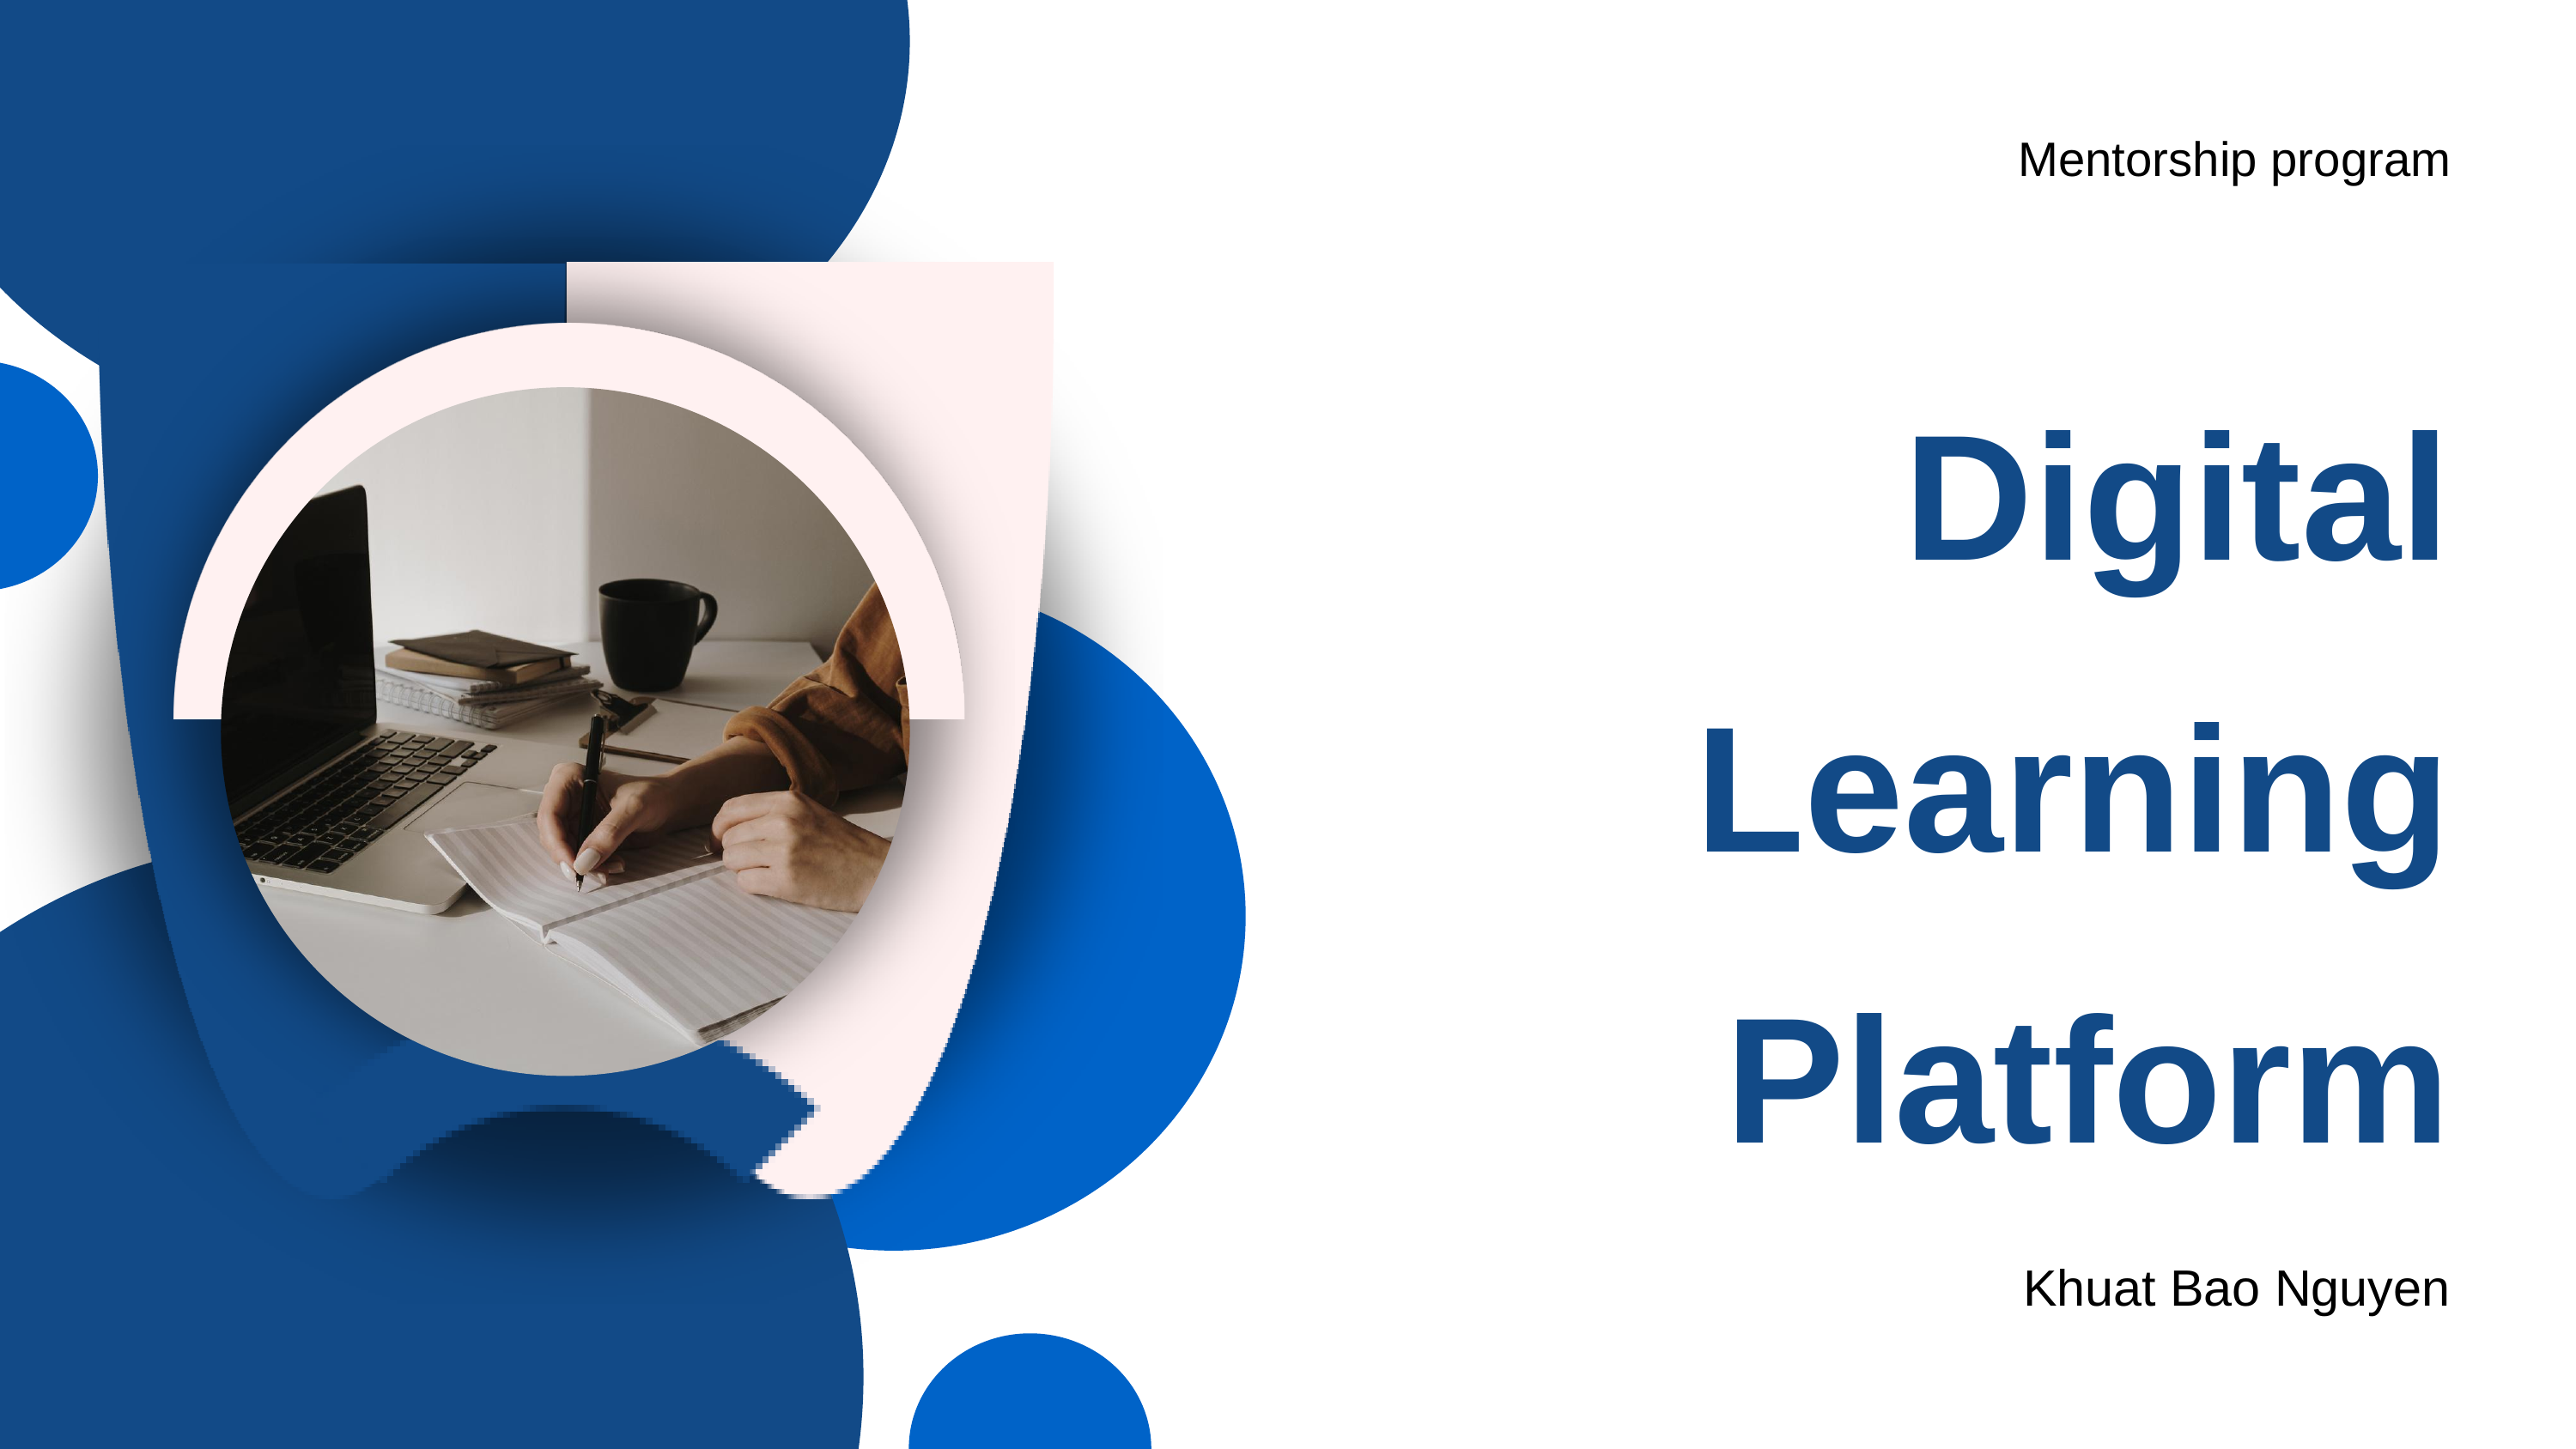

Mentorship program

Digital Learning Platform

Khuat Bao Nguyen